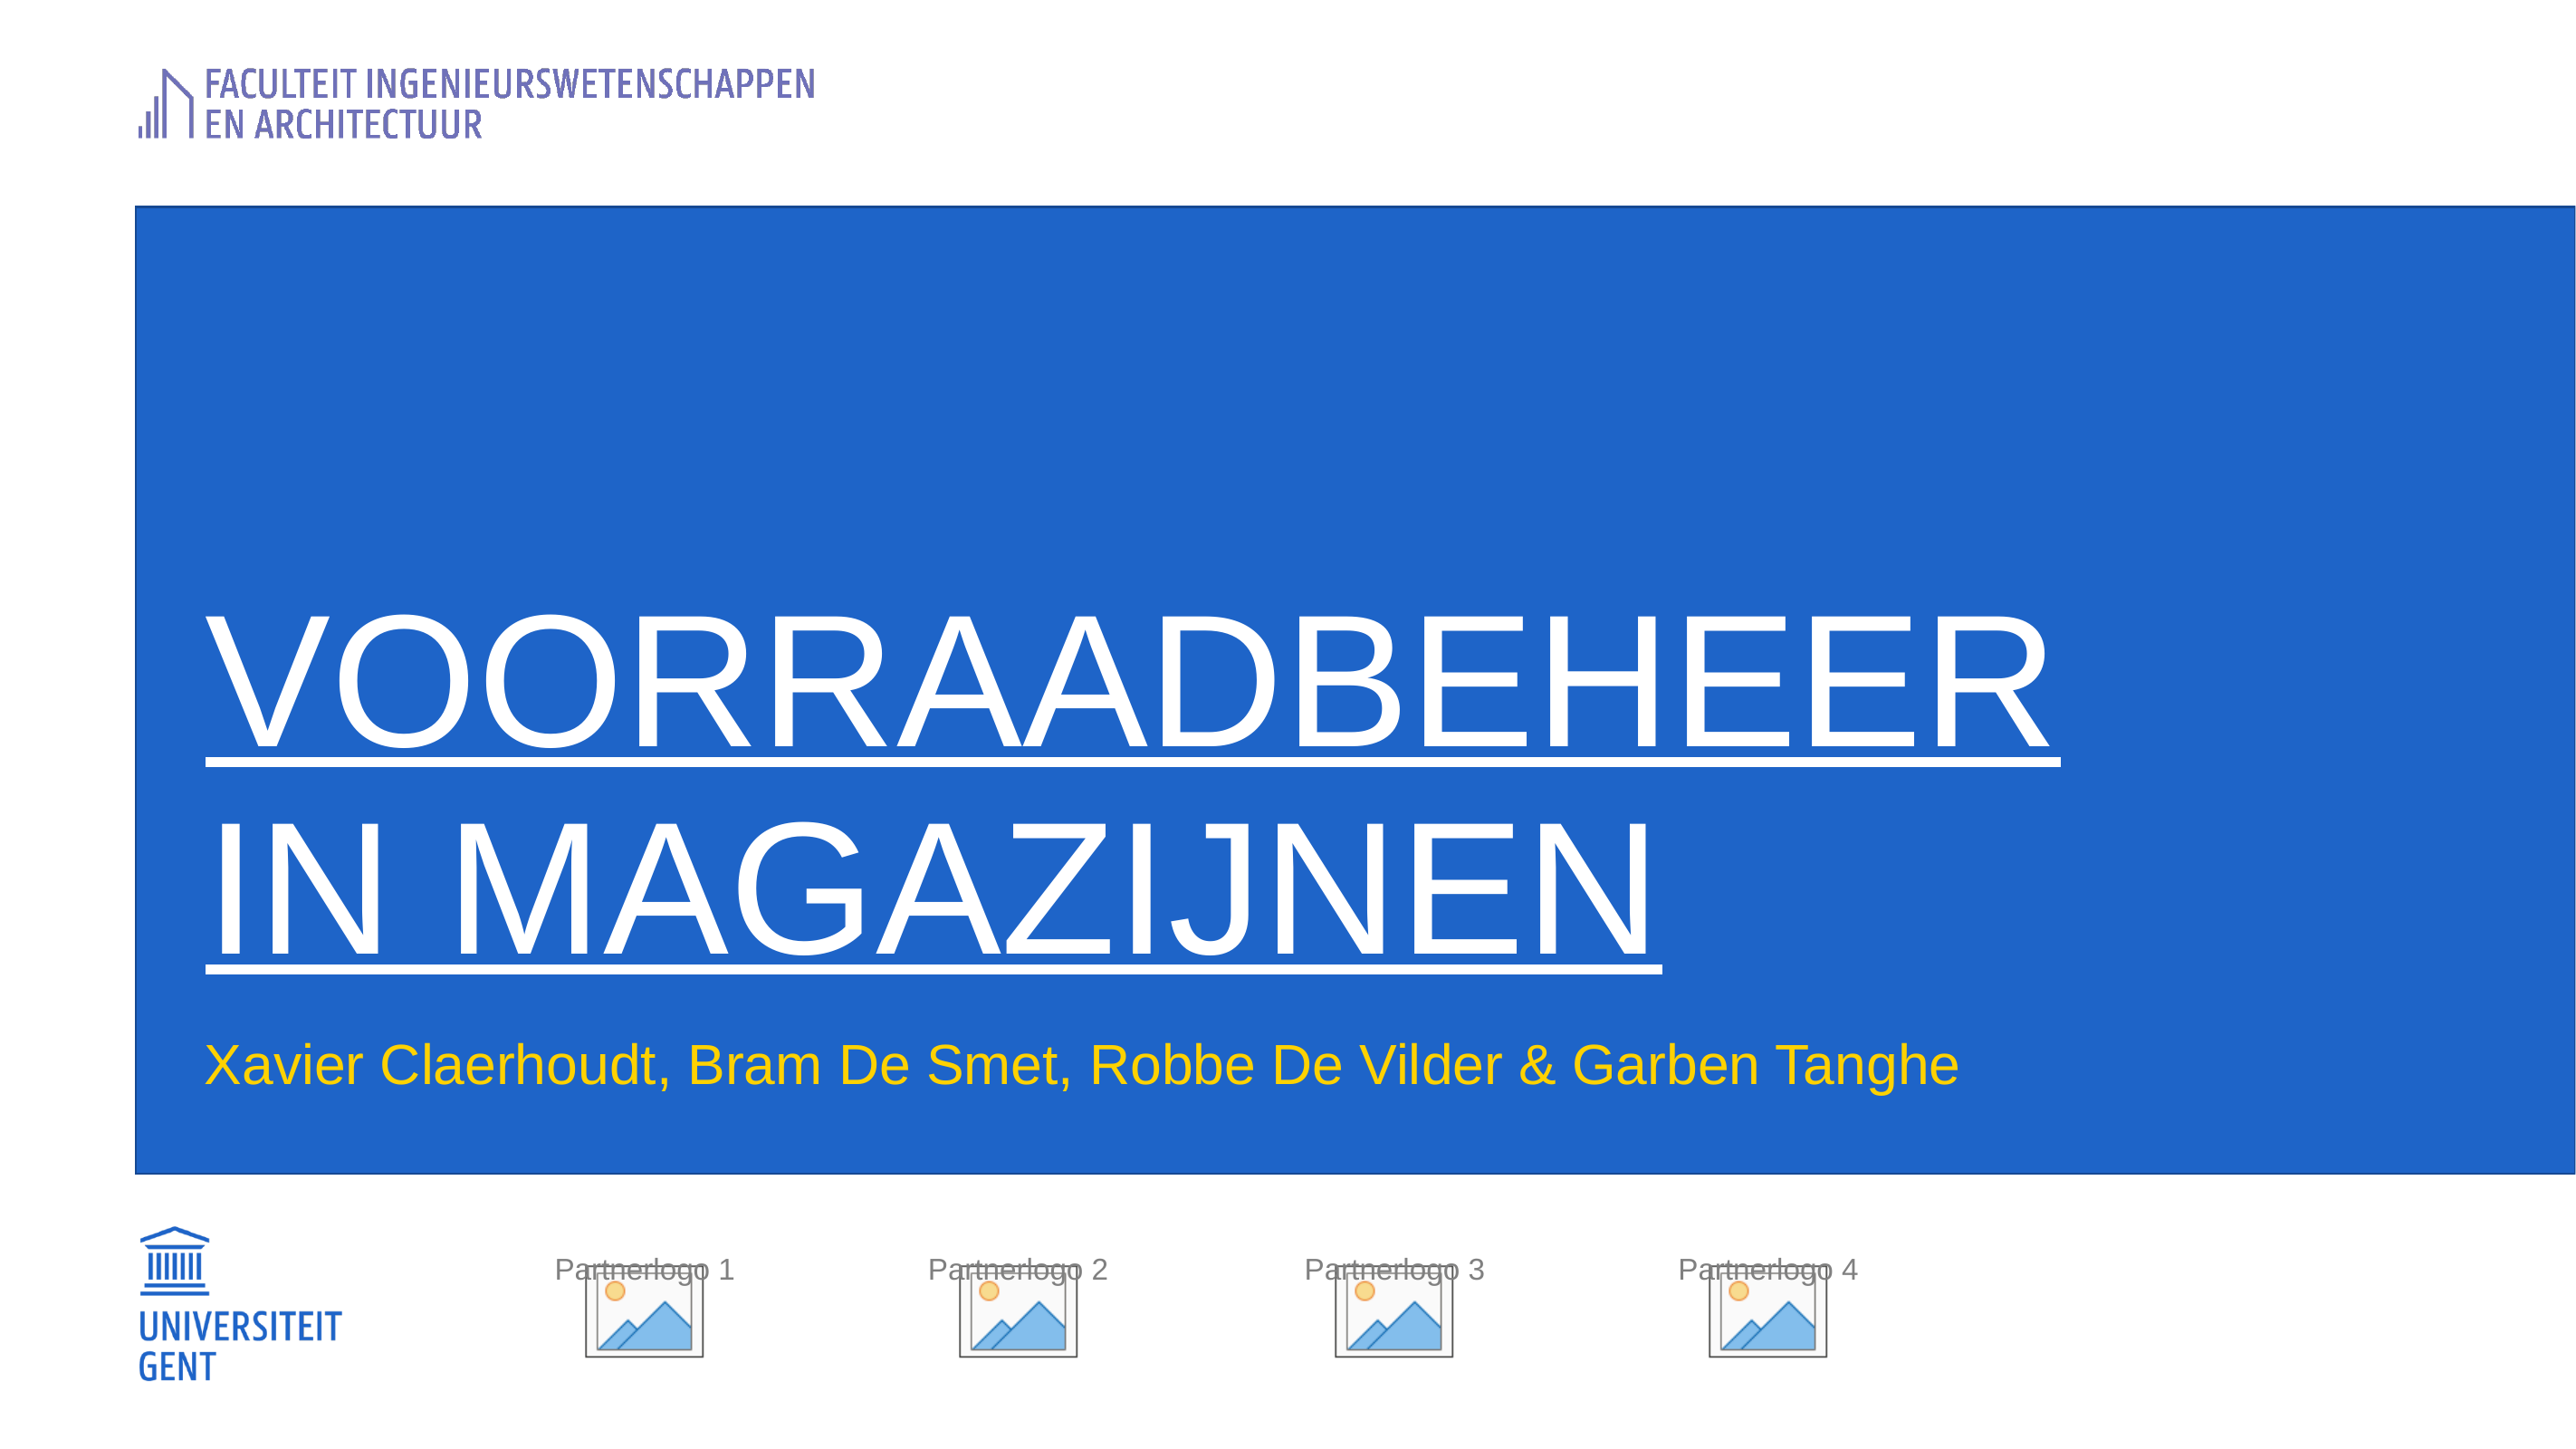

# Voorraadbeheer in magazijnen
Xavier Claerhoudt, Bram De Smet, Robbe De Vilder & Garben Tanghe